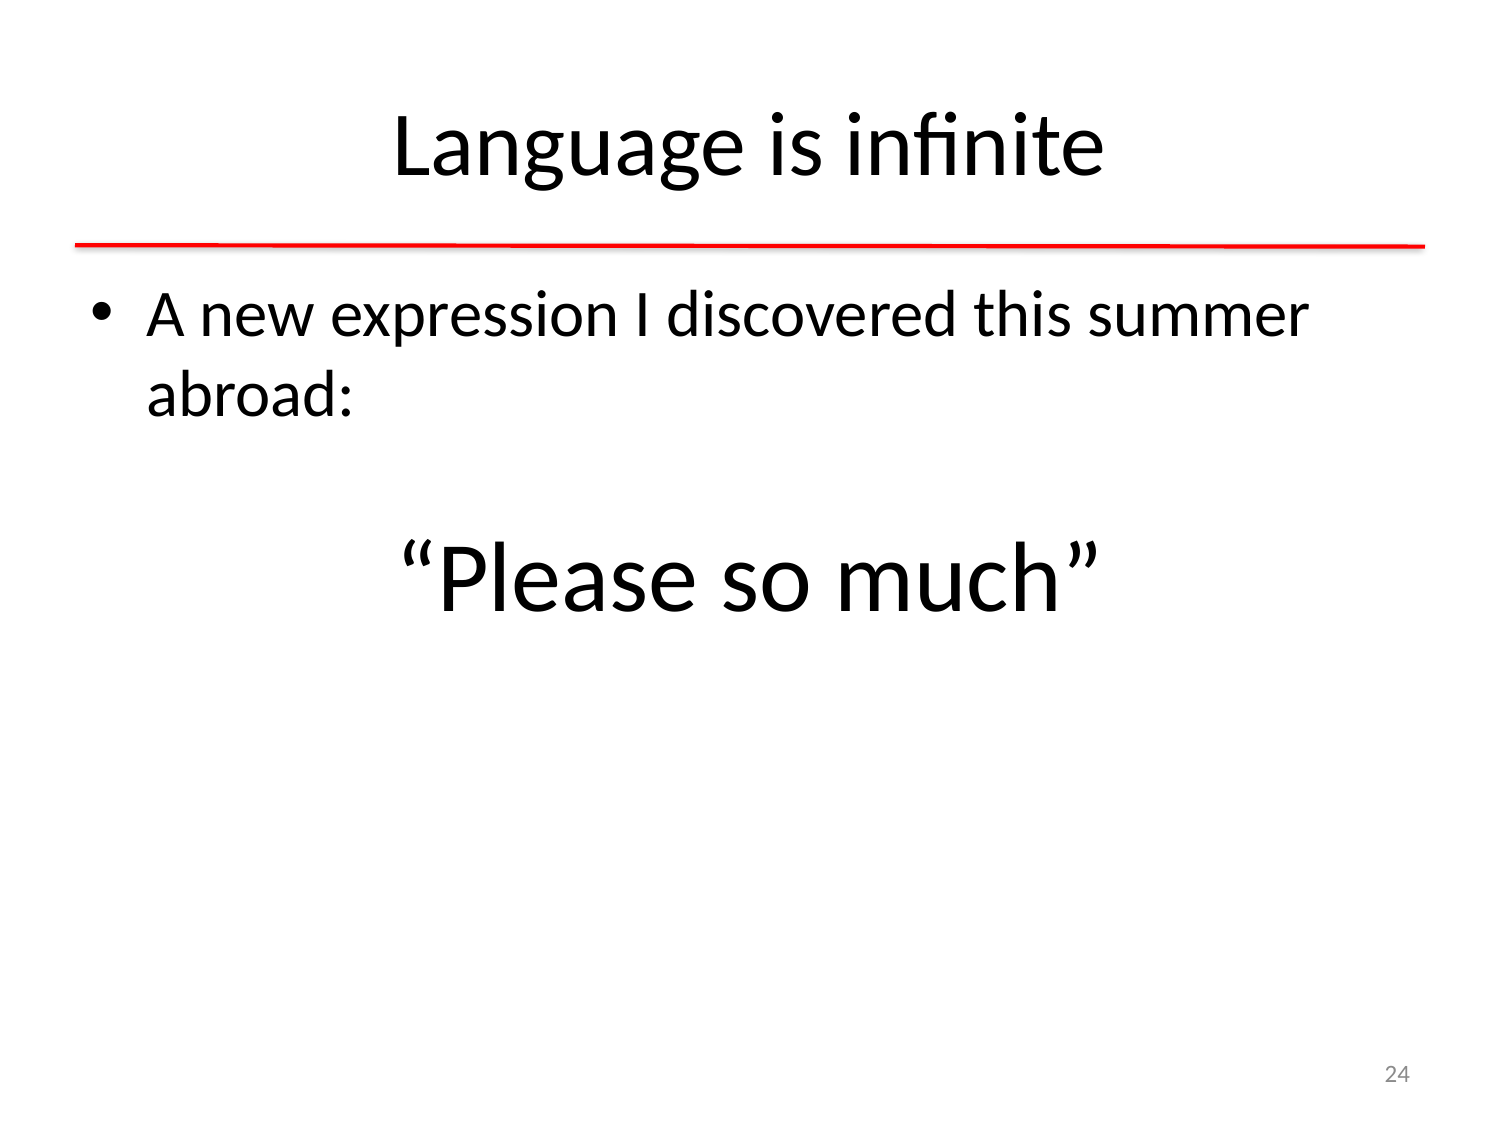

# Language is infinite
A new expression I discovered this summer abroad:
“Please so much”
24